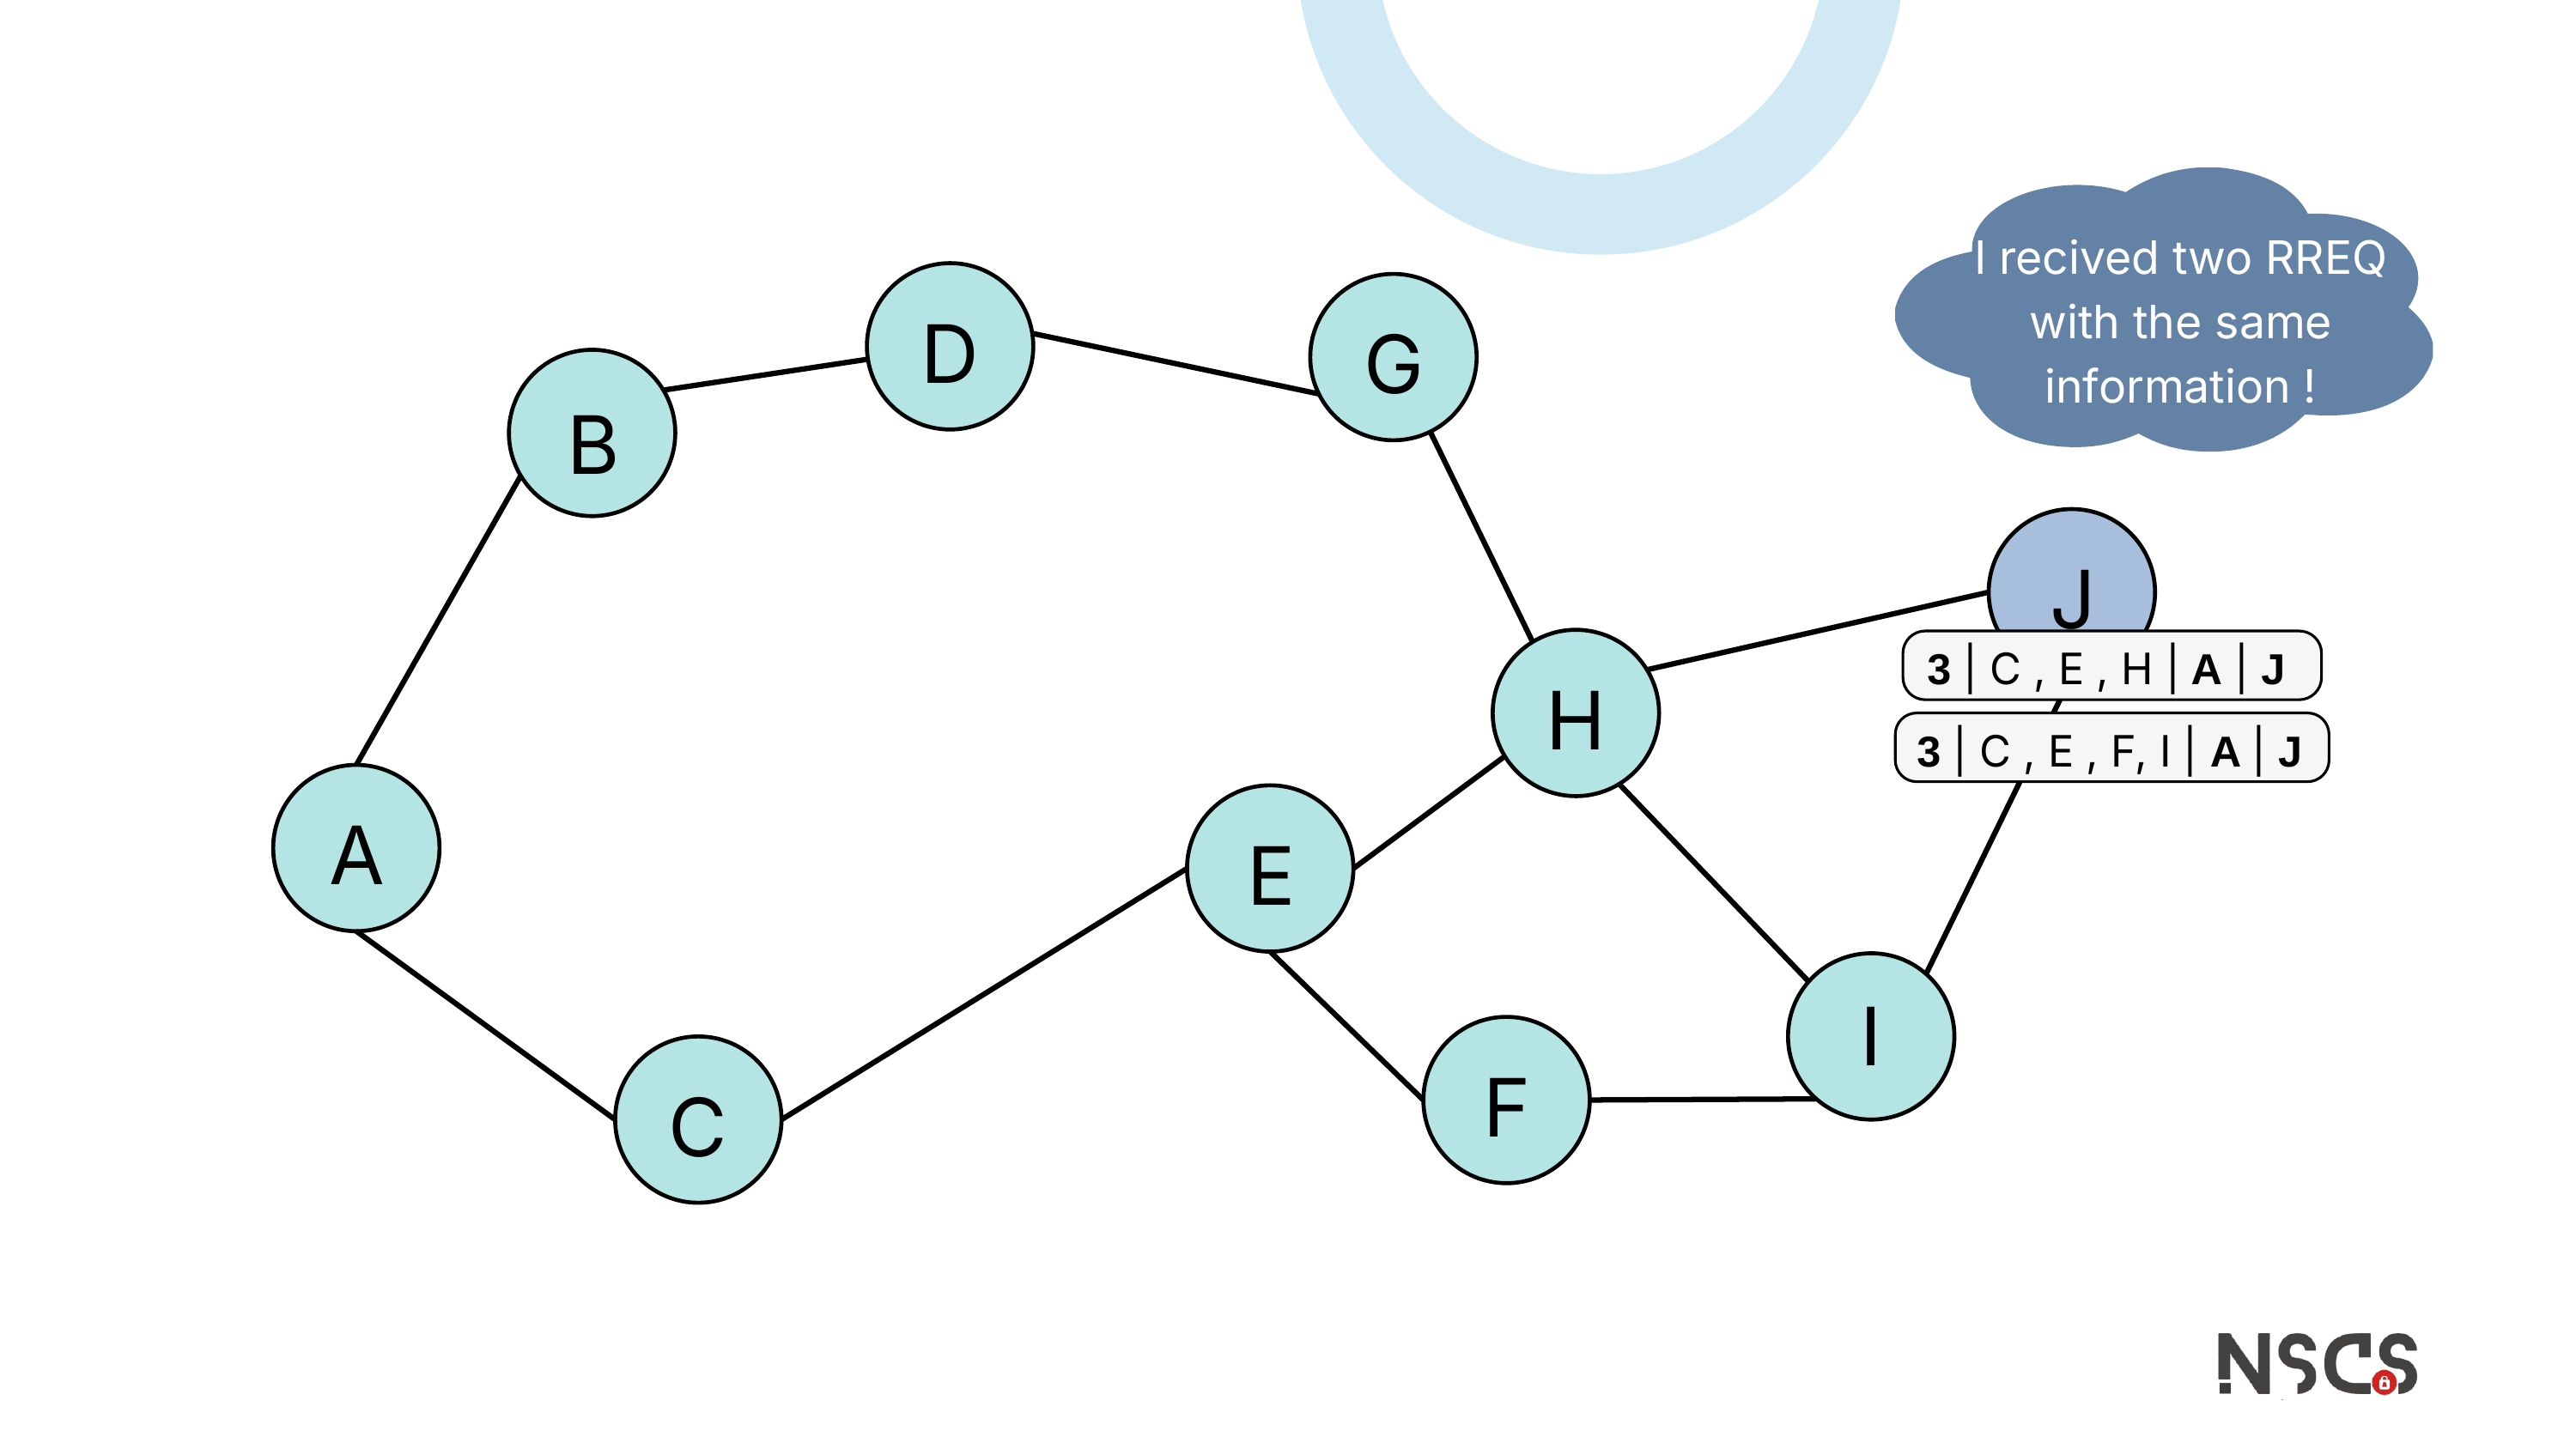

I recived two RREQ with the same information !

D
G

B

J

3 | C , E , H | A | J
H

3 | C , E , F, I | A | J

A
E

I

F
C